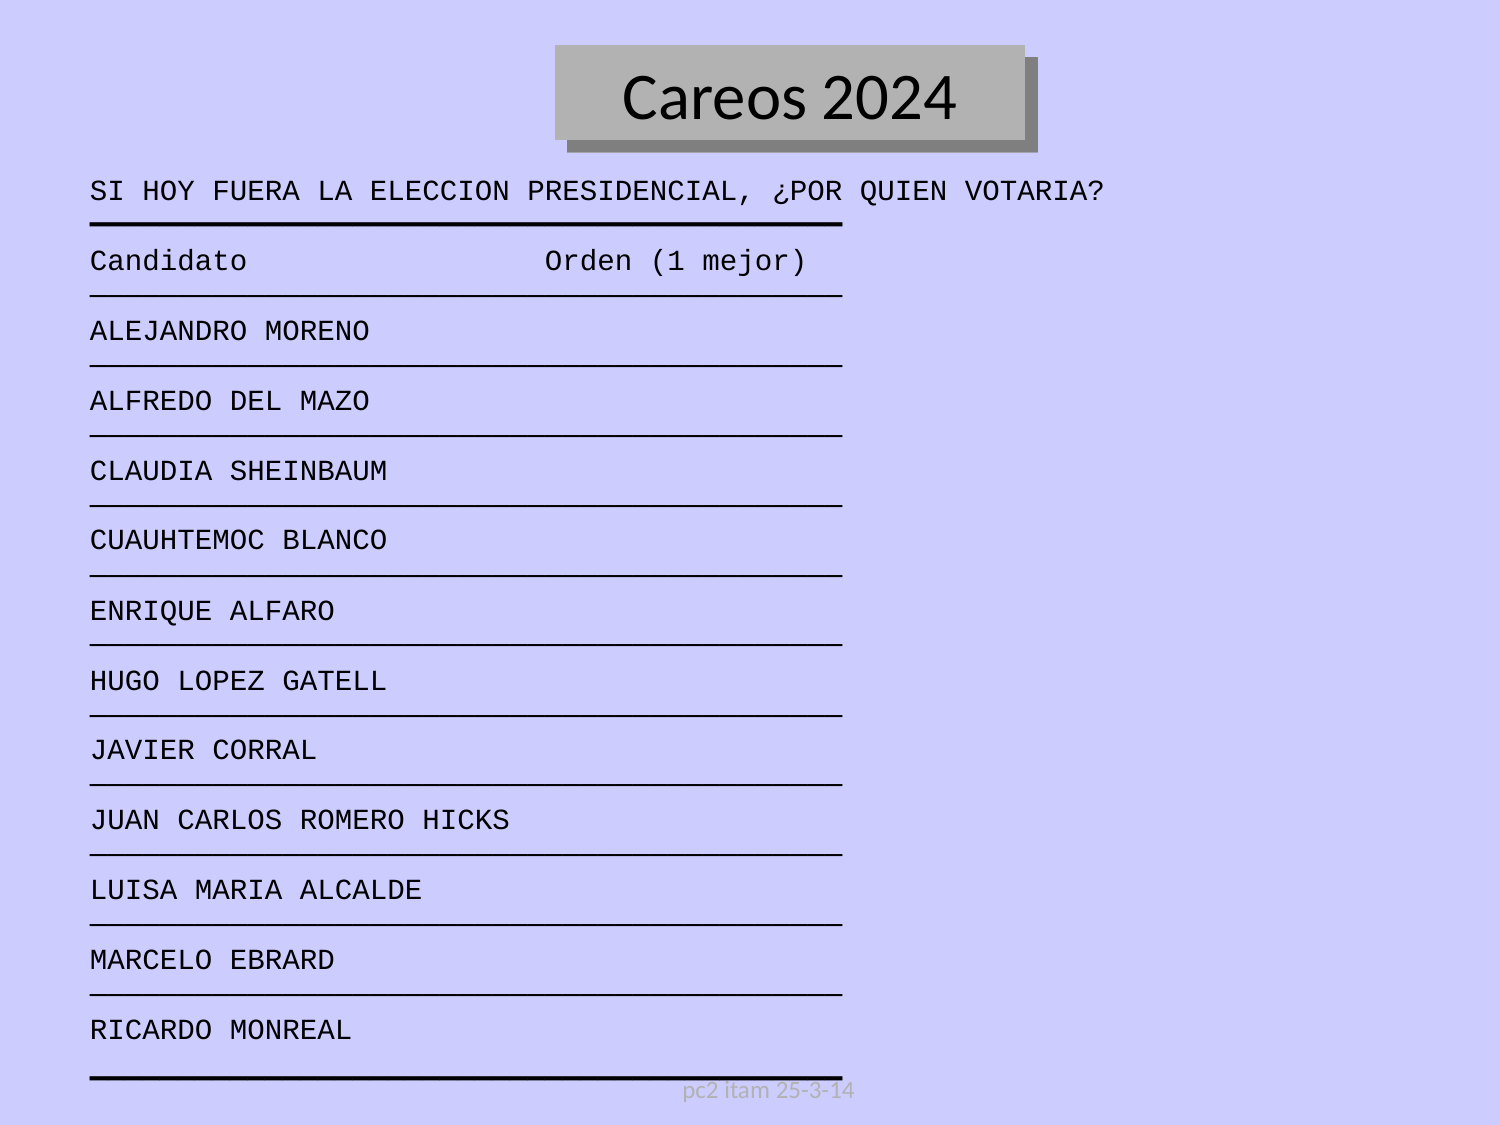

Careos 2024
SI HOY FUERA LA ELECCION PRESIDENCIAL, ¿POR QUIEN VOTARIA?
━━━━━━━━━━━━━━━━━━━━━━━━━━━━━━━━━━━━━━━━━━━
Candidato                 Orden (1 mejor)
───────────────────────────────────────────
ALEJANDRO MORENO
───────────────────────────────────────────
ALFREDO DEL MAZO
───────────────────────────────────────────
CLAUDIA SHEINBAUM
───────────────────────────────────────────
CUAUHTEMOC BLANCO
───────────────────────────────────────────
ENRIQUE ALFARO
───────────────────────────────────────────
HUGO LOPEZ GATELL
───────────────────────────────────────────
JAVIER CORRAL
───────────────────────────────────────────
JUAN CARLOS ROMERO HICKS
───────────────────────────────────────────
LUISA MARIA ALCALDE
───────────────────────────────────────────
MARCELO EBRARD
───────────────────────────────────────────
RICARDO MONREAL
━━━━━━━━━━━━━━━━━━━━━━━━━━━━━━━━━━━━━━━━━━━